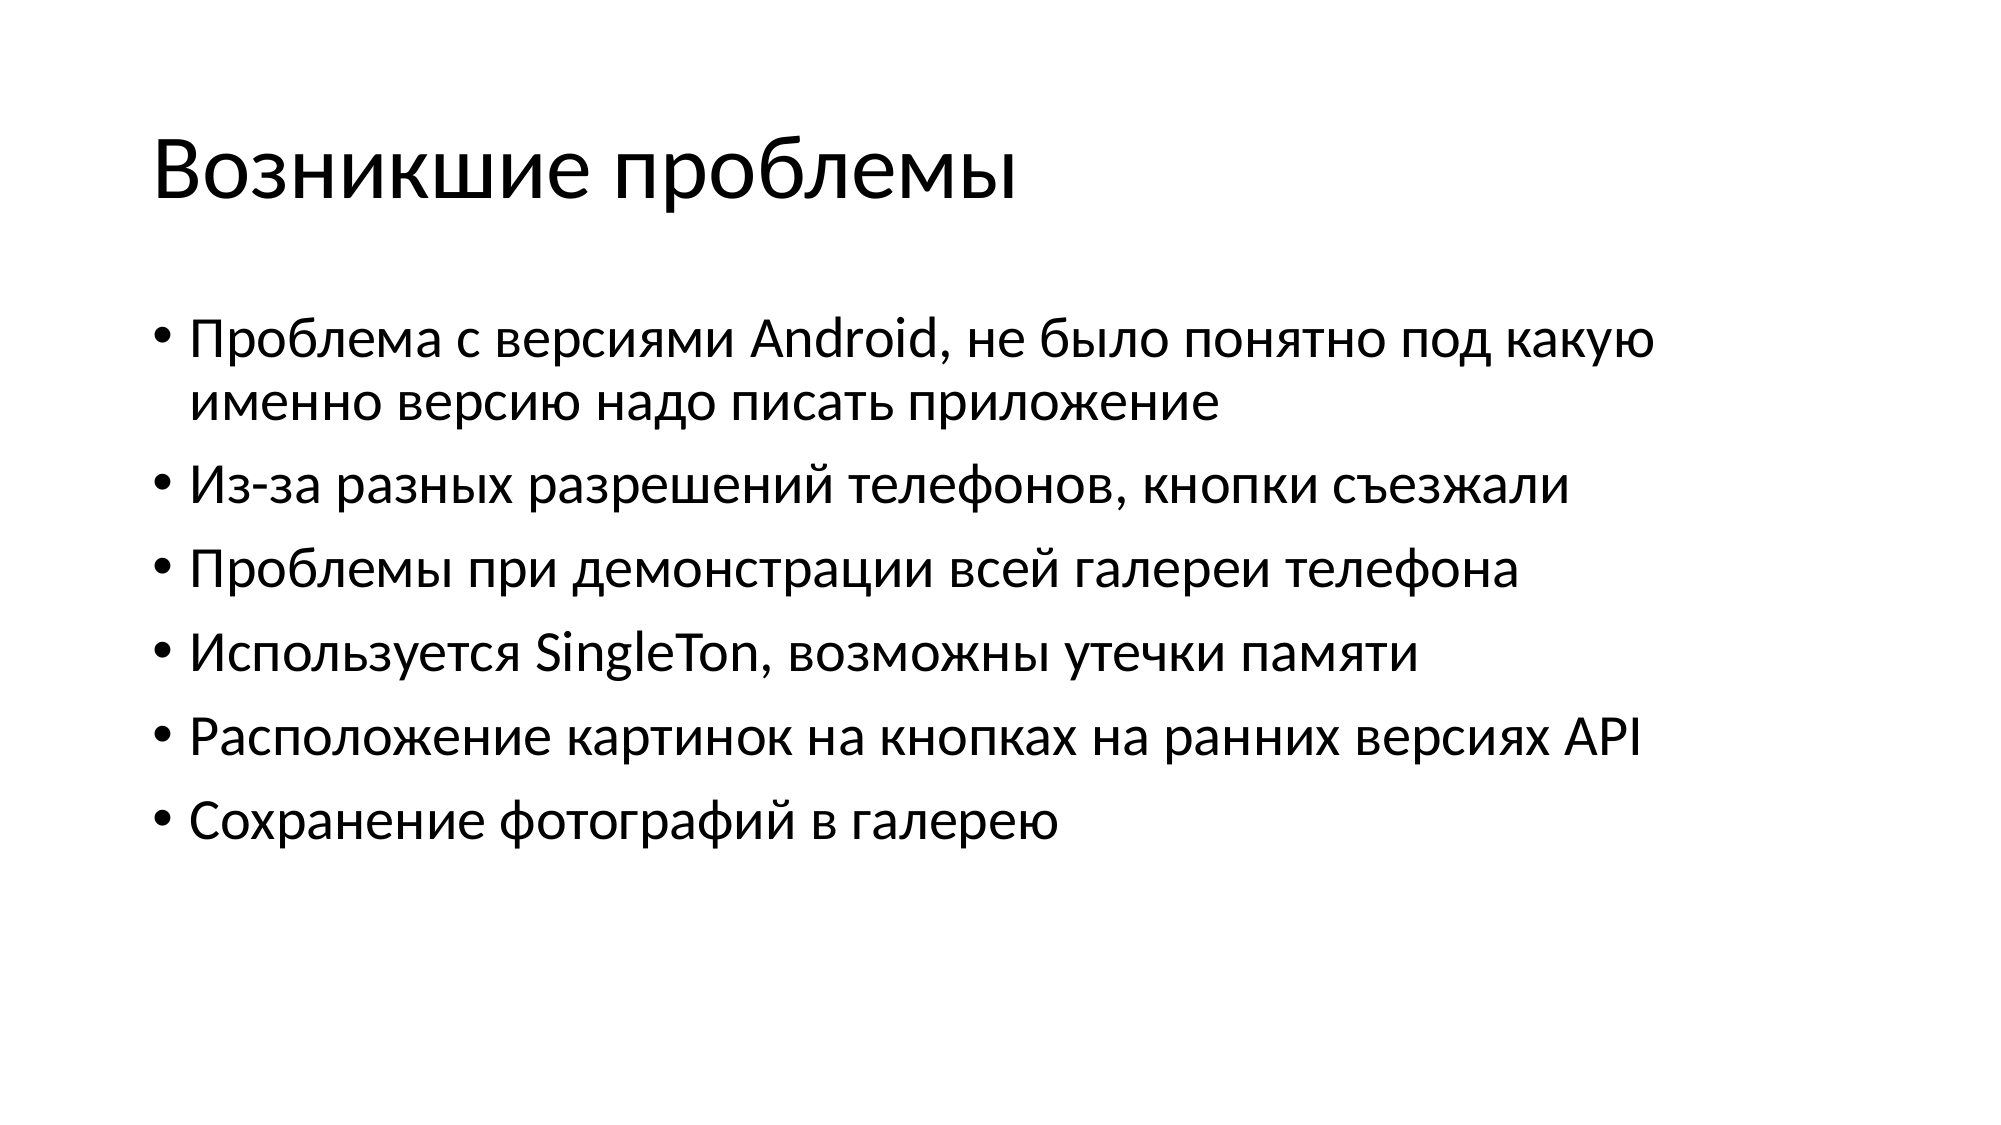

# Возникшие проблемы
Проблема с версиями Android, не было понятно под какую именно версию надо писать приложение
Из-за разных разрешений телефонов, кнопки съезжали
Проблемы при демонстрации всей галереи телефона
Используется SingleTon, возможны утечки памяти
Расположение картинок на кнопках на ранних версиях API
Сохранение фотографий в галерею